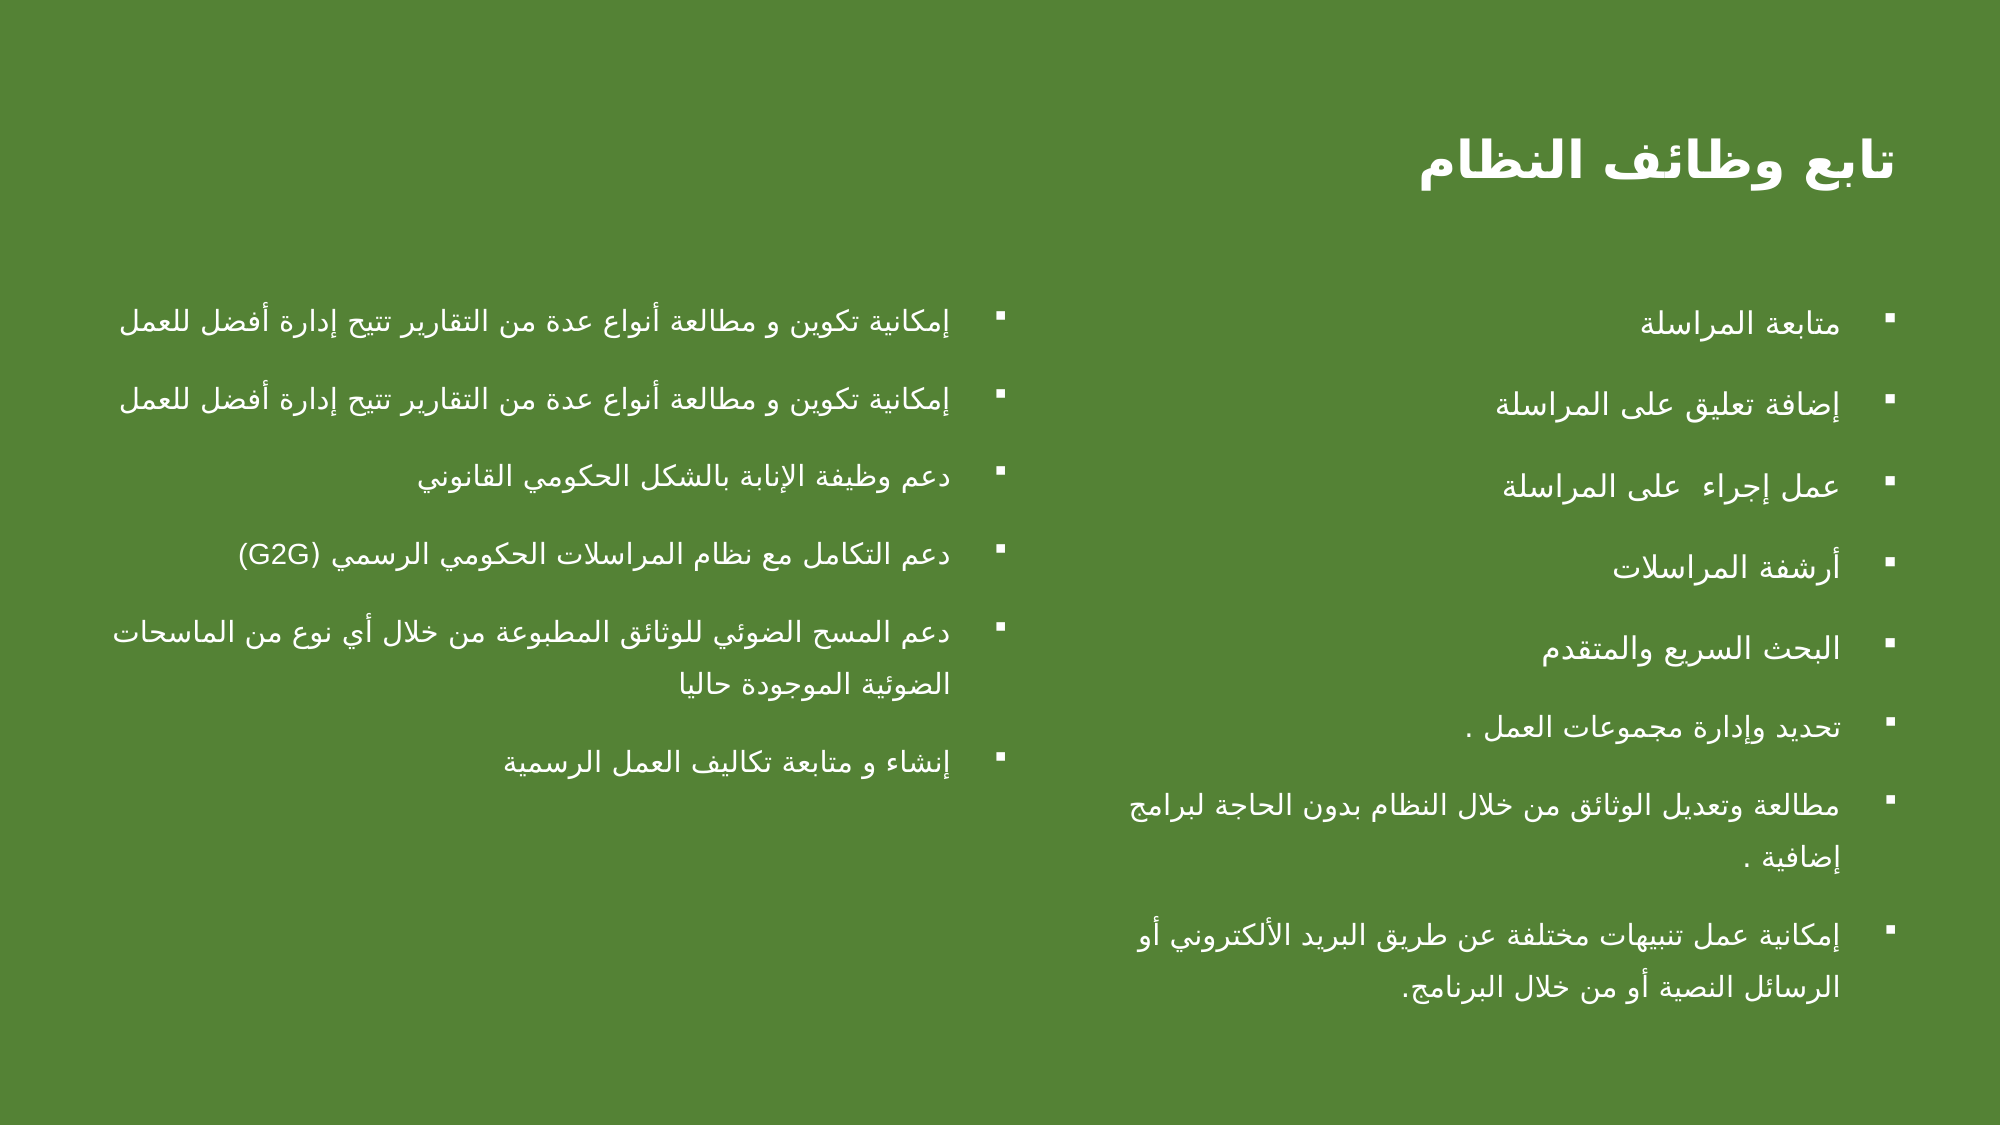

تابع وظائف النظام
إمكانية تكوين و مطالعة أنواع عدة من التقارير تتيح إدارة أفضل للعمل
إمكانية تكوين و مطالعة أنواع عدة من التقارير تتيح إدارة أفضل للعمل
دعم وظيفة الإنابة بالشكل الحكومي القانوني
دعم التكامل مع نظام المراسلات الحكومي الرسمي (G2G)
دعم المسح الضوئي للوثائق المطبوعة من خلال أي نوع من الماسحات الضوئية الموجودة حاليا
إنشاء و متابعة تكاليف العمل الرسمية

متابعة المراسلة
إضافة تعليق على المراسلة
عمل إجراء  على المراسلة
أرشفة المراسلات
البحث السريع والمتقدم
تحديد وإدارة مجموعات العمل .
مطالعة وتعديل الوثائق من خلال النظام بدون الحاجة لبرامج إضافية .
إمكانية عمل تنبيهات مختلفة عن طريق البريد الألكتروني أو الرسائل النصية أو من خلال البرنامج.